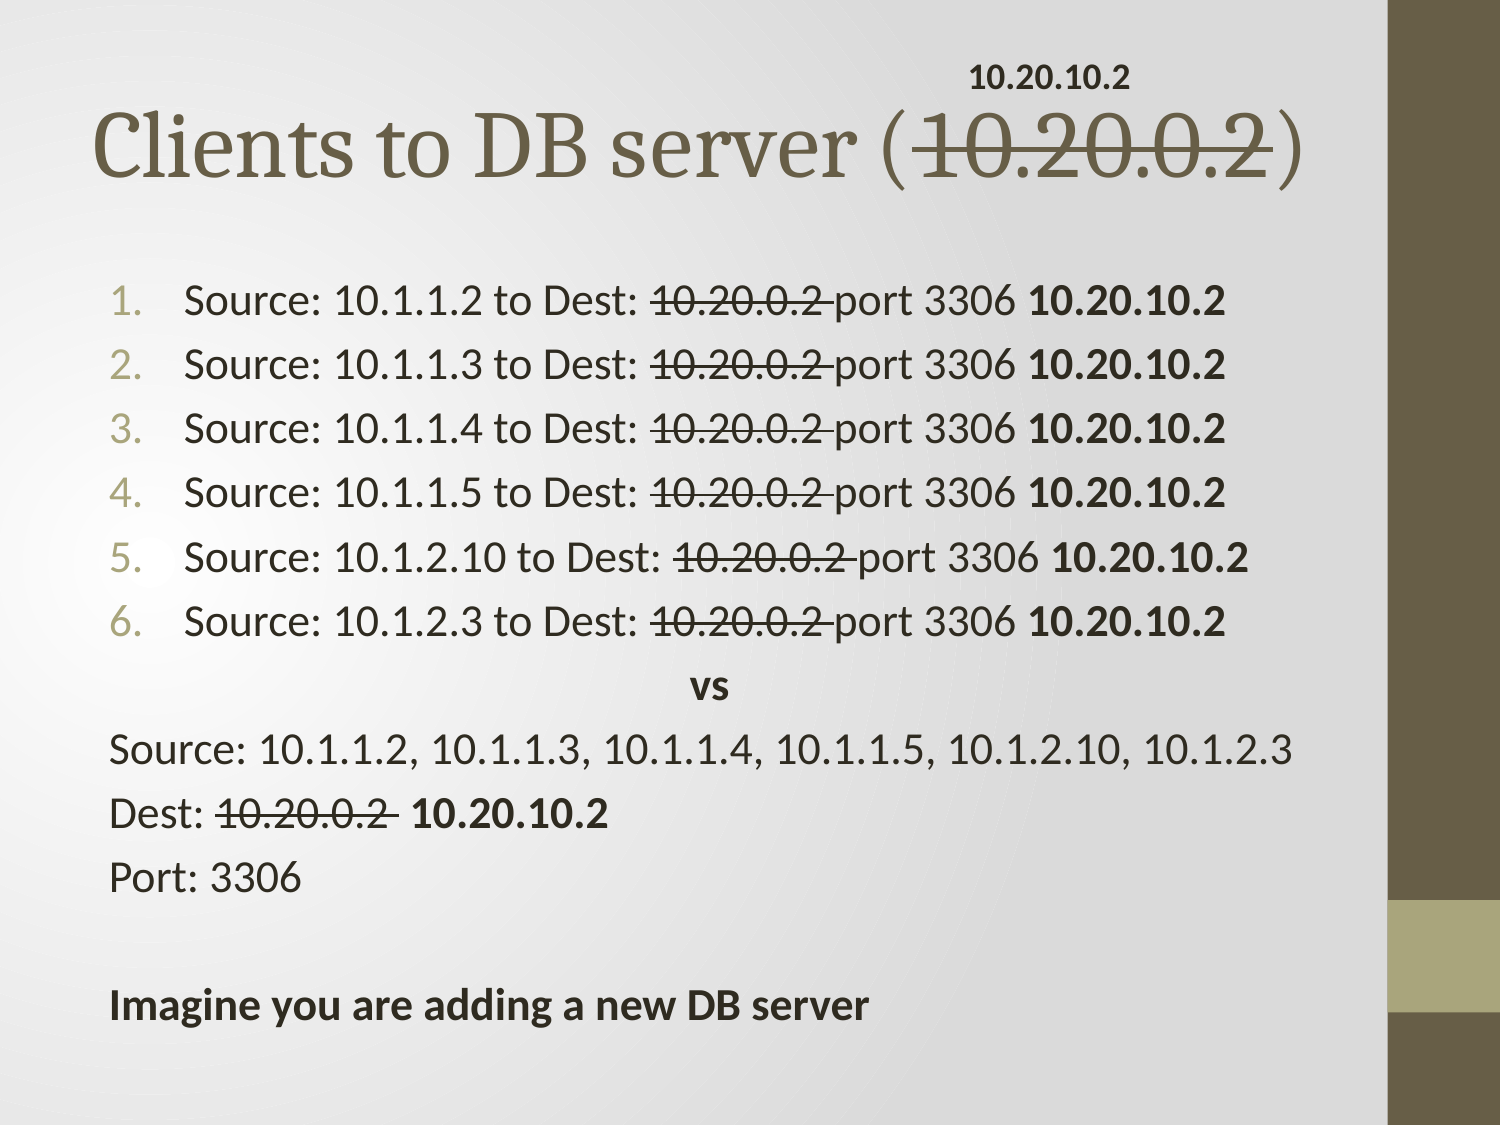

10.20.10.2
# Clients to DB server (10.20.0.2)
Source: 10.1.1.2 to Dest: 10.20.0.2 port 3306 10.20.10.2
Source: 10.1.1.3 to Dest: 10.20.0.2 port 3306 10.20.10.2
Source: 10.1.1.4 to Dest: 10.20.0.2 port 3306 10.20.10.2
Source: 10.1.1.5 to Dest: 10.20.0.2 port 3306 10.20.10.2
Source: 10.1.2.10 to Dest: 10.20.0.2 port 3306 10.20.10.2
Source: 10.1.2.3 to Dest: 10.20.0.2 port 3306 10.20.10.2
vs
Source: 10.1.1.2, 10.1.1.3, 10.1.1.4, 10.1.1.5, 10.1.2.10, 10.1.2.3
Dest: 10.20.0.2  10.20.10.2
Port: 3306

Imagine you are adding a new DB server